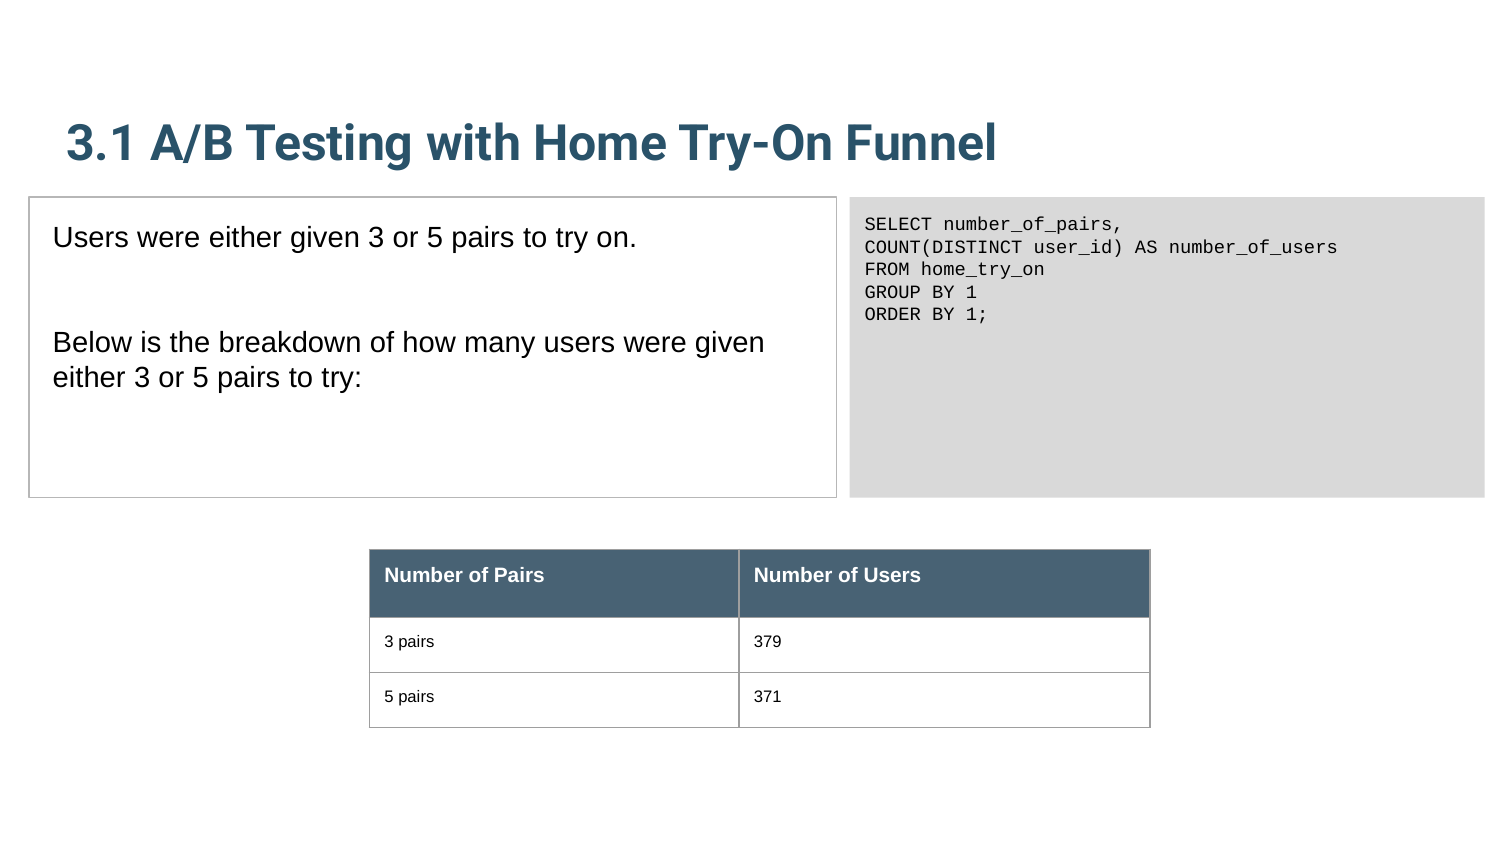

3.1 A/B Testing with Home Try-On Funnel

SELECT number_of_pairs,
COUNT(DISTINCT user_id) AS number_of_users
FROM home_try_on
GROUP BY 1
ORDER BY 1;
Users were either given 3 or 5 pairs to try on.

Below is the breakdown of how many users were given either 3 or 5 pairs to try:
| Number of Pairs | Number of Users |
| --- | --- |
| 3 pairs | 379 |
| 5 pairs | 371 |